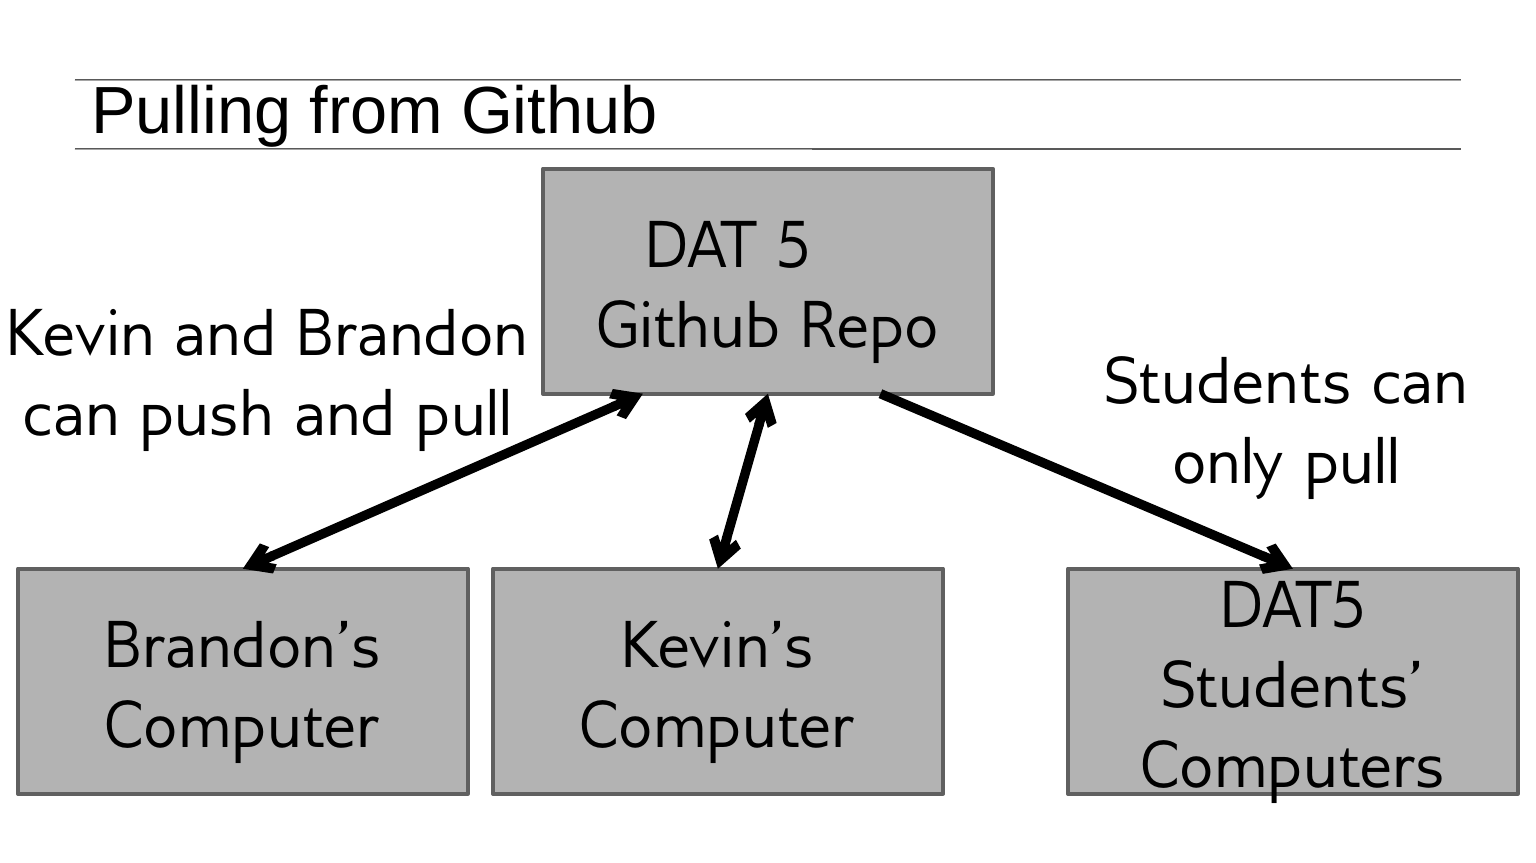

Pulling from Github
DAT 5     Github Repo
Kevin and Brandon can push and pull
Students can only pull
Brandon’s Computer
Kevin’s Computer
DAT5 Students’ Computers